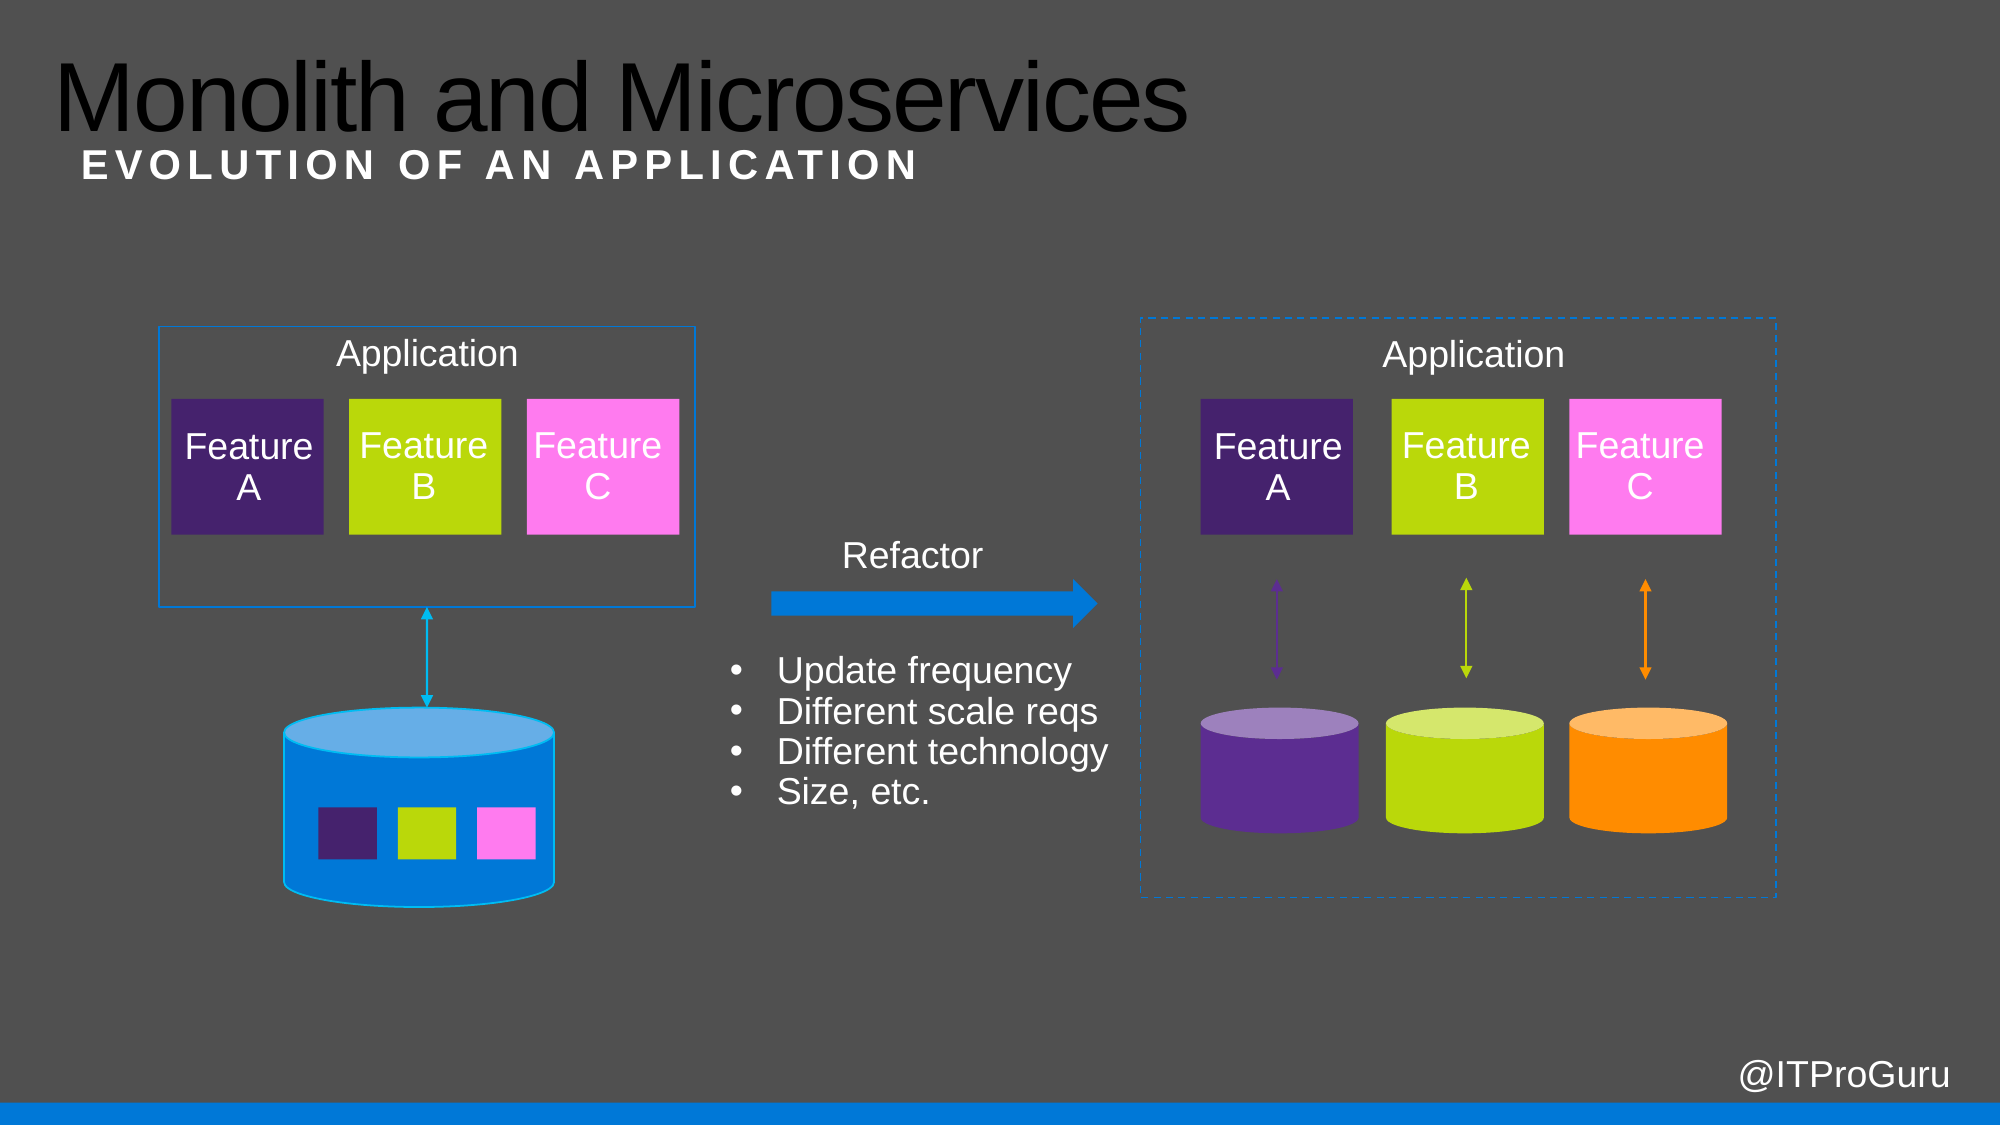

# Monolith and Microservices
Evolution of an application

Application

Application

Feature
B
Feature
B
Feature
C
Feature
C
Feature
A
Feature
A
Refactor

Update frequency
Different scale reqs
Different technology
Size, etc.